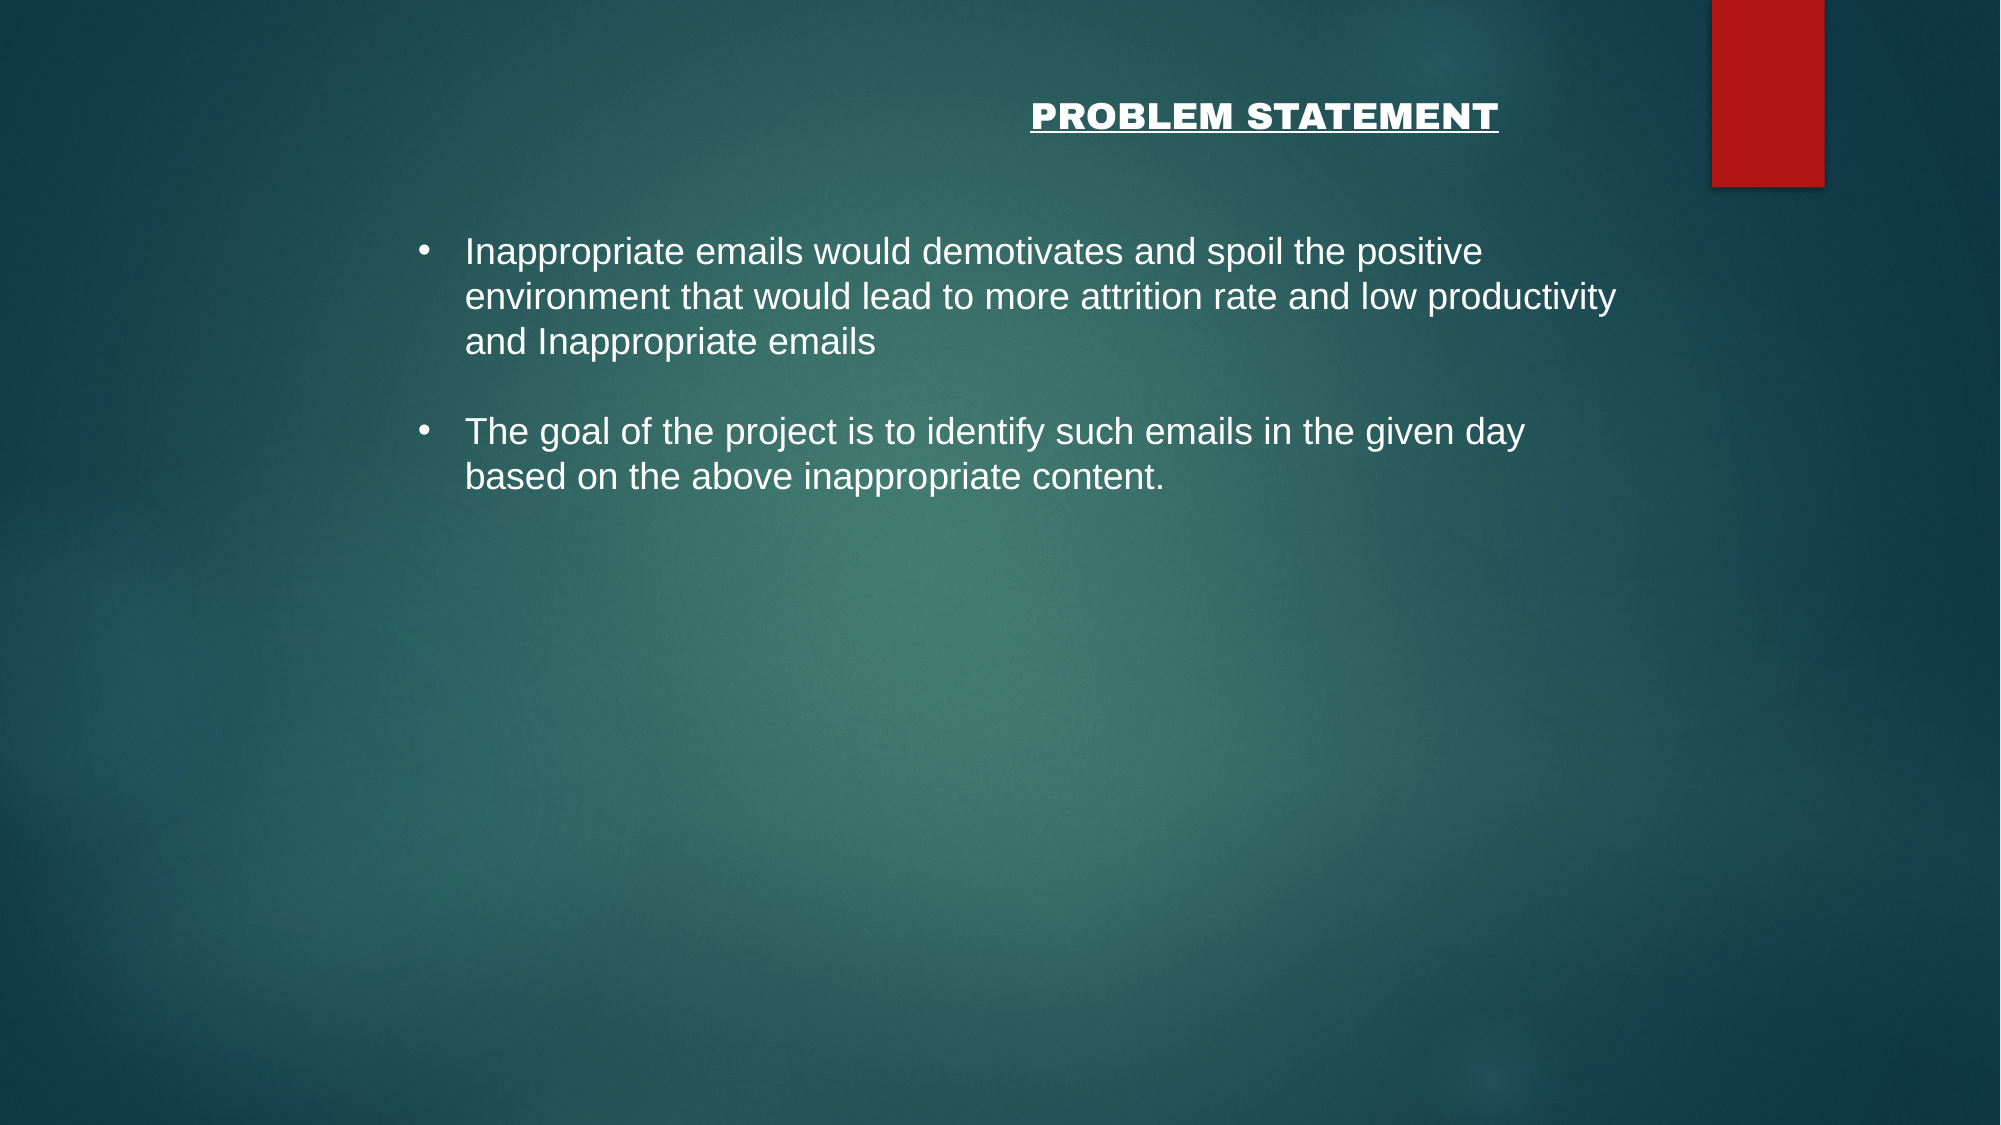

PROBLEM STATEMENT

Inappropriate emails would demotivates and spoil the positive environment that would lead to more attrition rate and low productivity and Inappropriate emails

The goal of the project is to identify such emails in the given day based on the above inappropriate content.